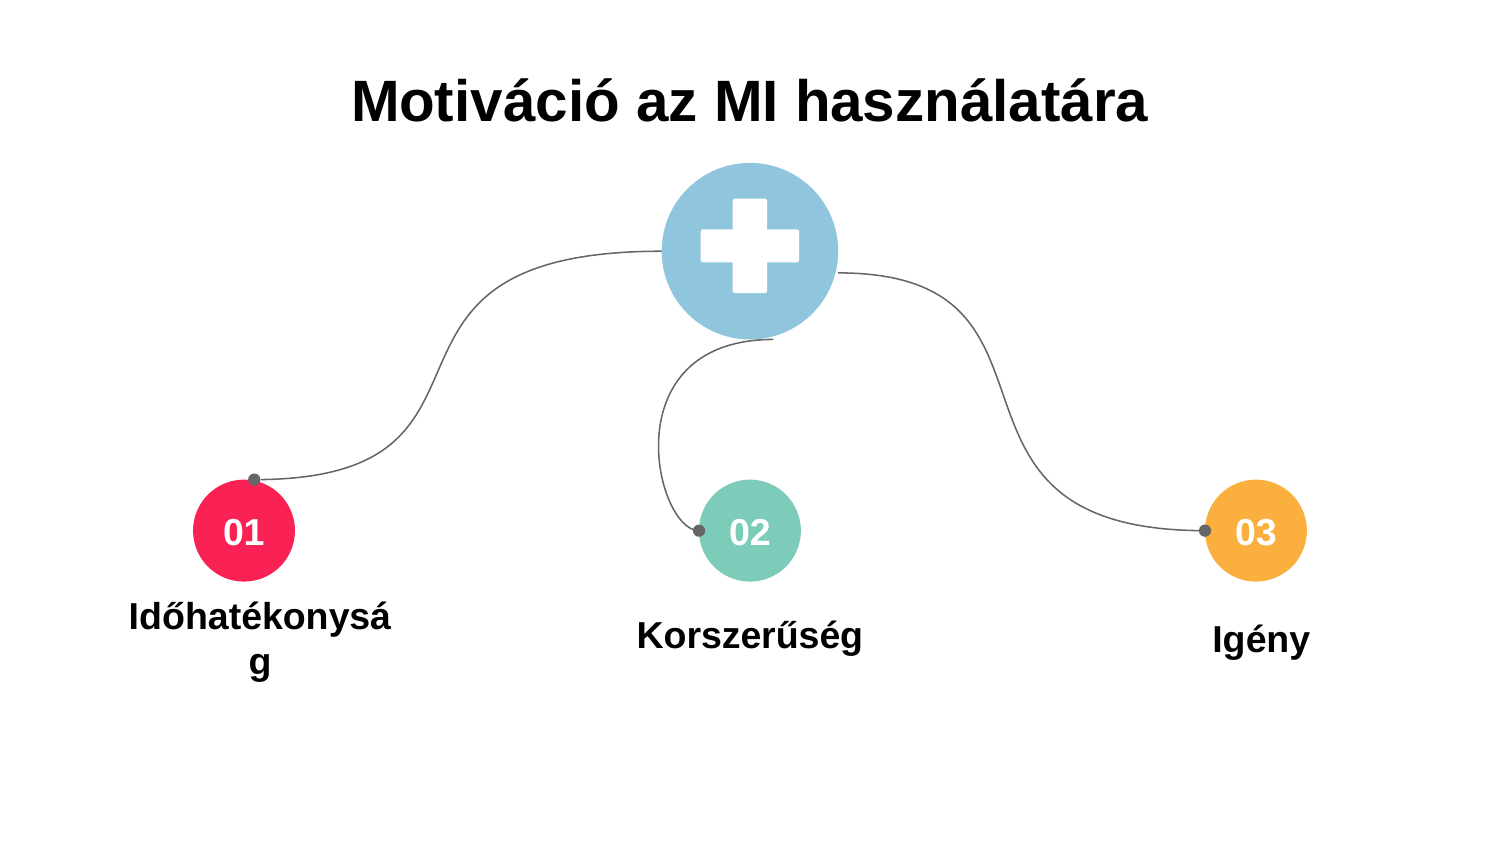

# Motiváció az MI használatára

01
Időhatékonyság
02
Korszerűség

03
Igény